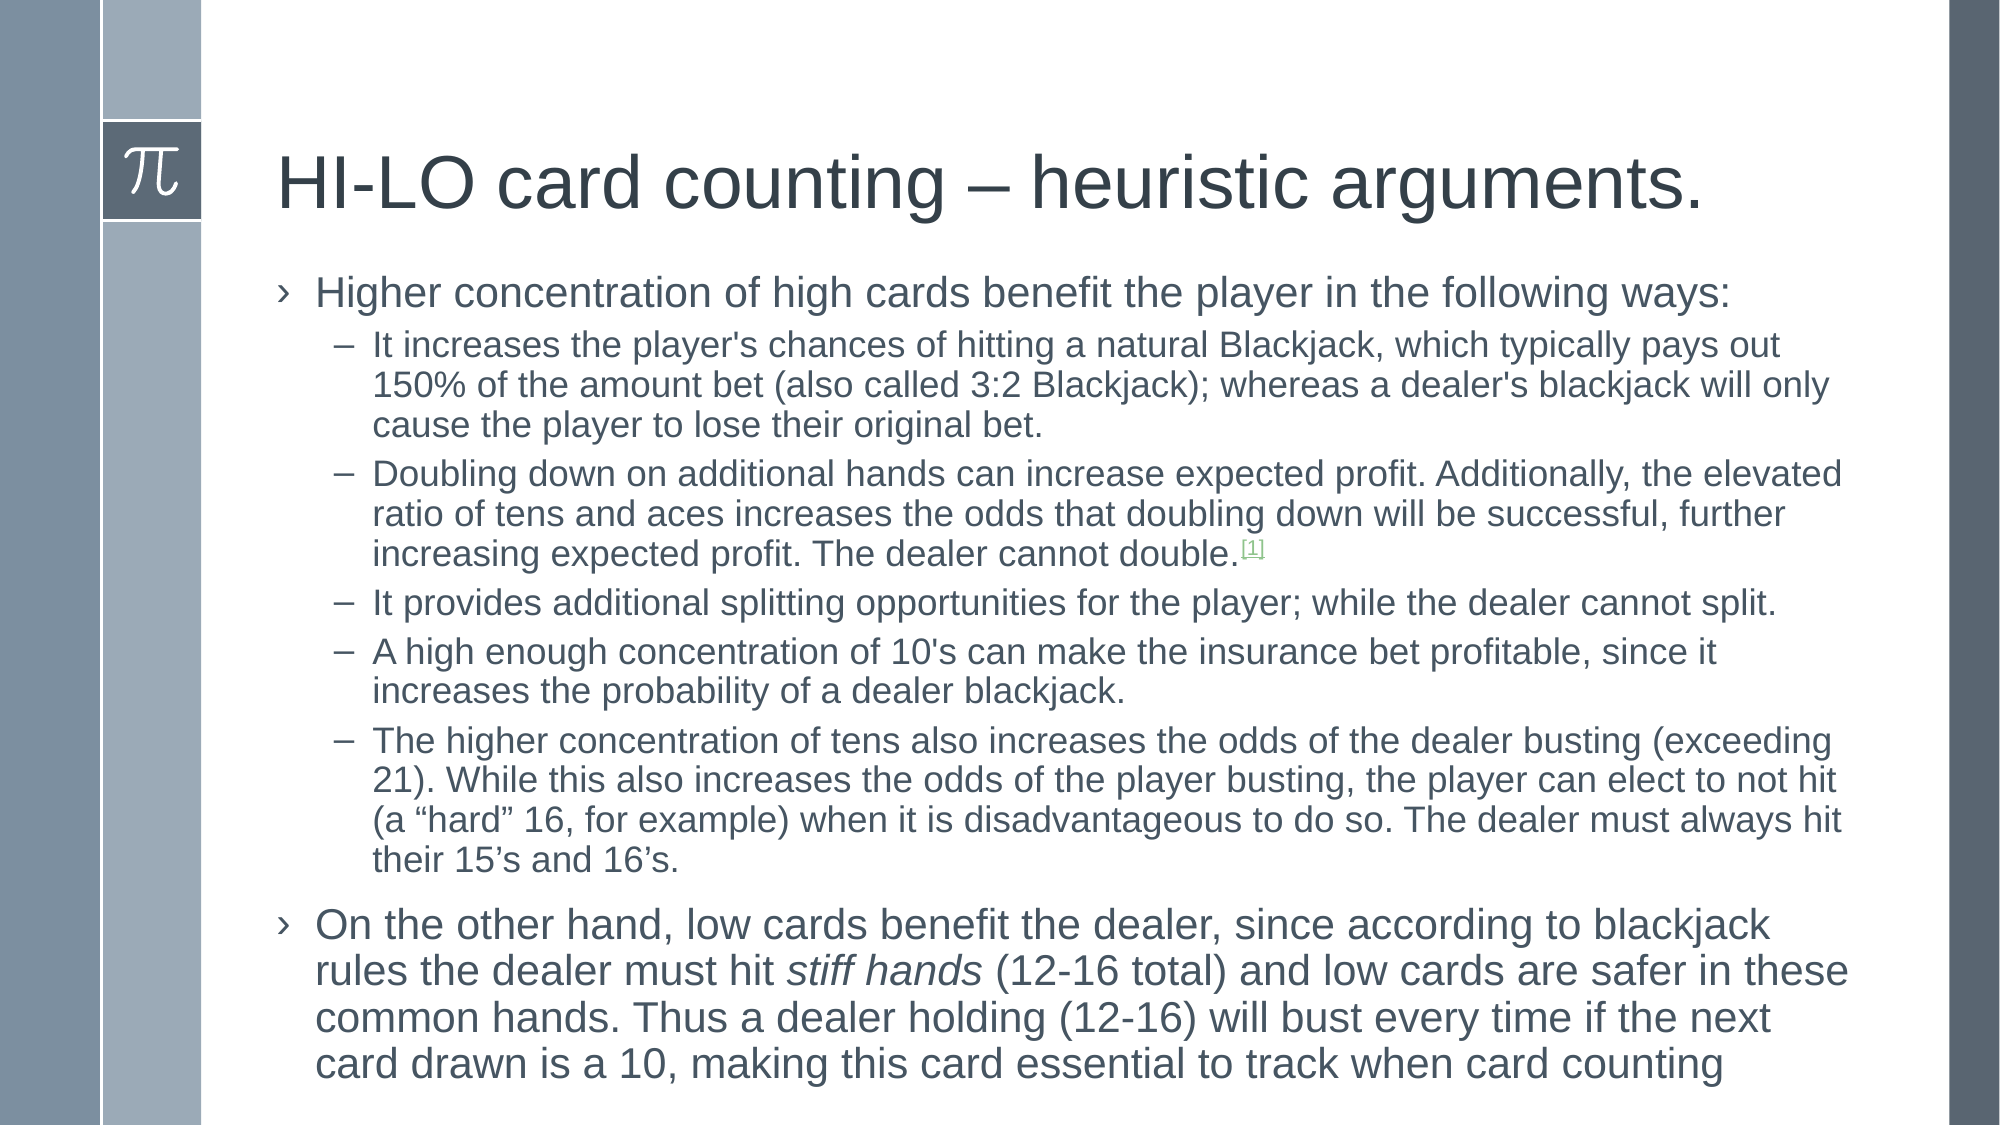

# HI-LO card counting – heuristic arguments.
Higher concentration of high cards benefit the player in the following ways:
It increases the player's chances of hitting a natural Blackjack, which typically pays out 150% of the amount bet (also called 3:2 Blackjack); whereas a dealer's blackjack will only cause the player to lose their original bet.
Doubling down on additional hands can increase expected profit. Additionally, the elevated ratio of tens and aces increases the odds that doubling down will be successful, further increasing expected profit. The dealer cannot double.[1]
It provides additional splitting opportunities for the player; while the dealer cannot split.
A high enough concentration of 10's can make the insurance bet profitable, since it increases the probability of a dealer blackjack.
The higher concentration of tens also increases the odds of the dealer busting (exceeding 21). While this also increases the odds of the player busting, the player can elect to not hit (a “hard” 16, for example) when it is disadvantageous to do so. The dealer must always hit their 15’s and 16’s.
On the other hand, low cards benefit the dealer, since according to blackjack rules the dealer must hit stiff hands (12-16 total) and low cards are safer in these common hands. Thus a dealer holding (12-16) will bust every time if the next card drawn is a 10, making this card essential to track when card counting